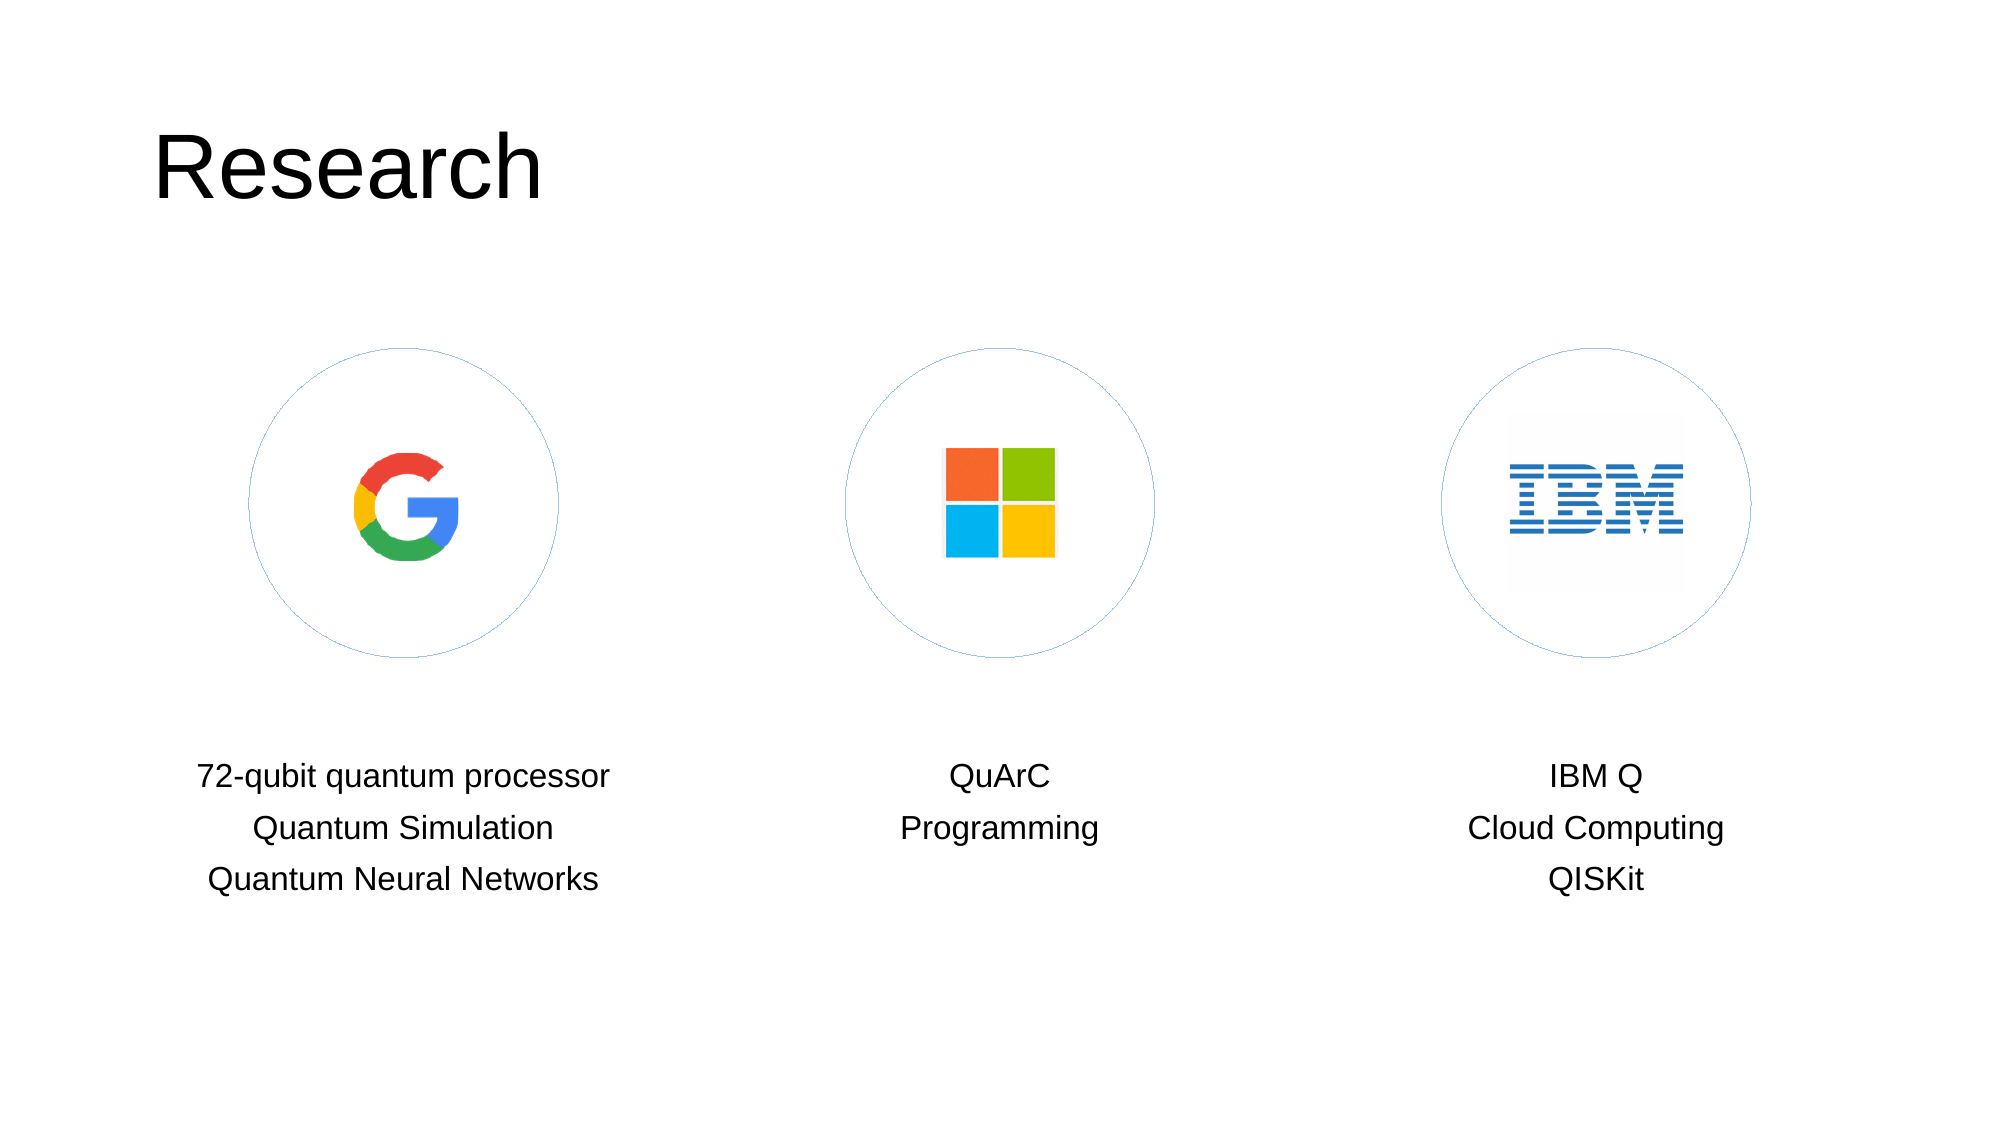

# Research
72-qubit quantum processor
Quantum Simulation
Quantum Neural Networks

QuArC
Programming
IBM Q
Cloud Computing
QISKit